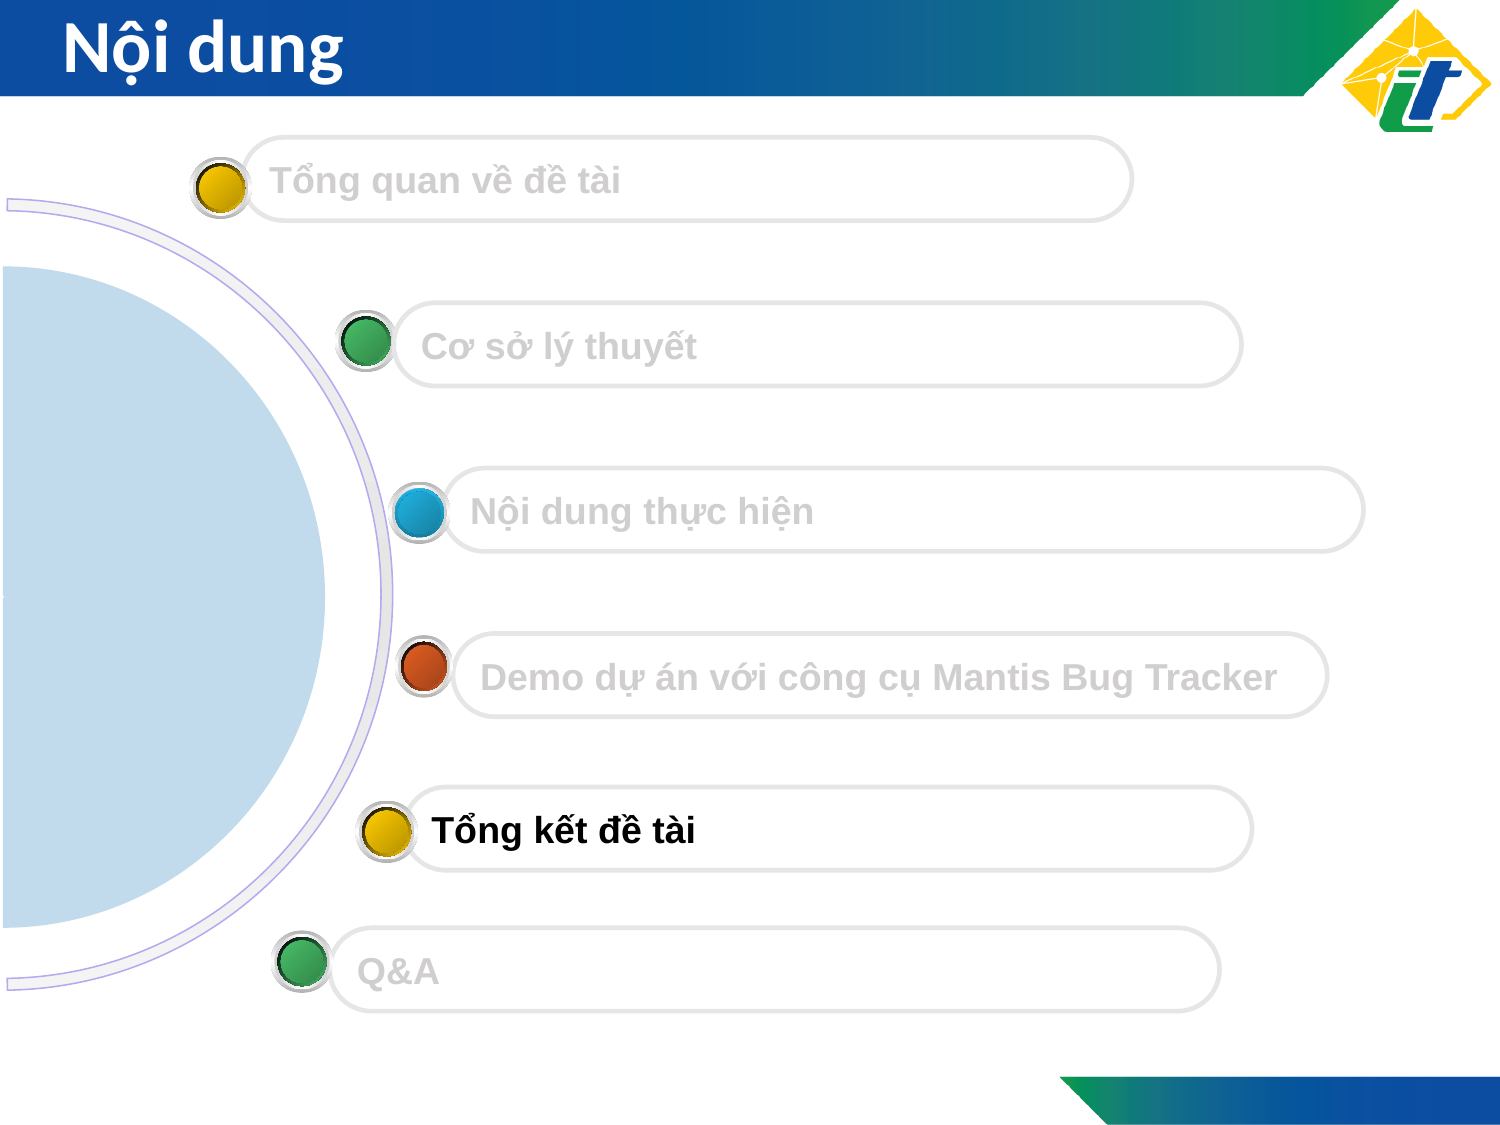

# Nội dung
Tổng quan về đề tài

Cơ sở lý thuyết

Nội dung thực hiện

Demo dự án với công cụ Mantis Bug Tracker

Tổng kết đề tài

Q&A